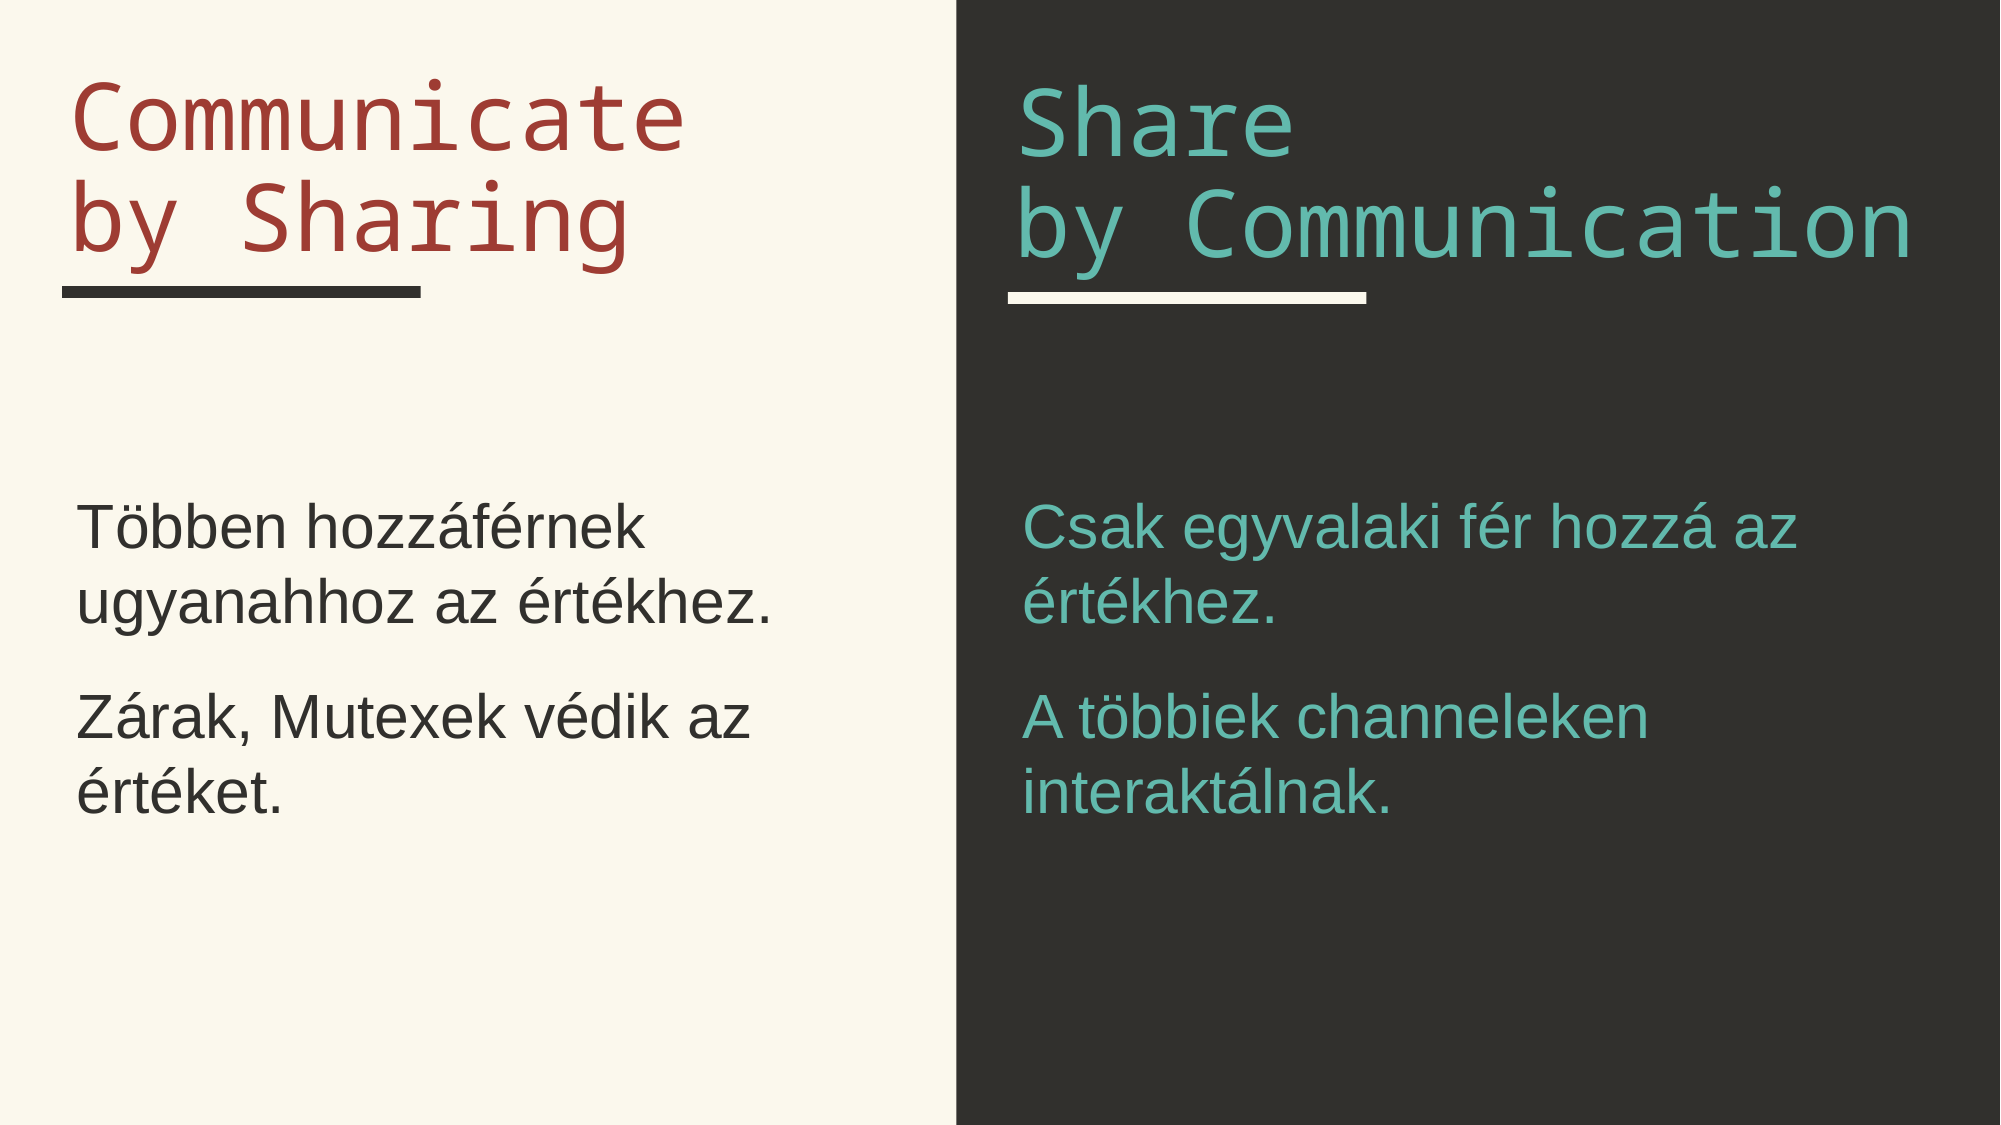

Communicate
by Sharing
Share
by Communication

Többen hozzáférnek
ugyanahhoz az értékhez.
Csak egyvalaki fér hozzá az értékhez.
Zárak, Mutexek védik az értéket.
A többiek channeleken
interaktálnak.